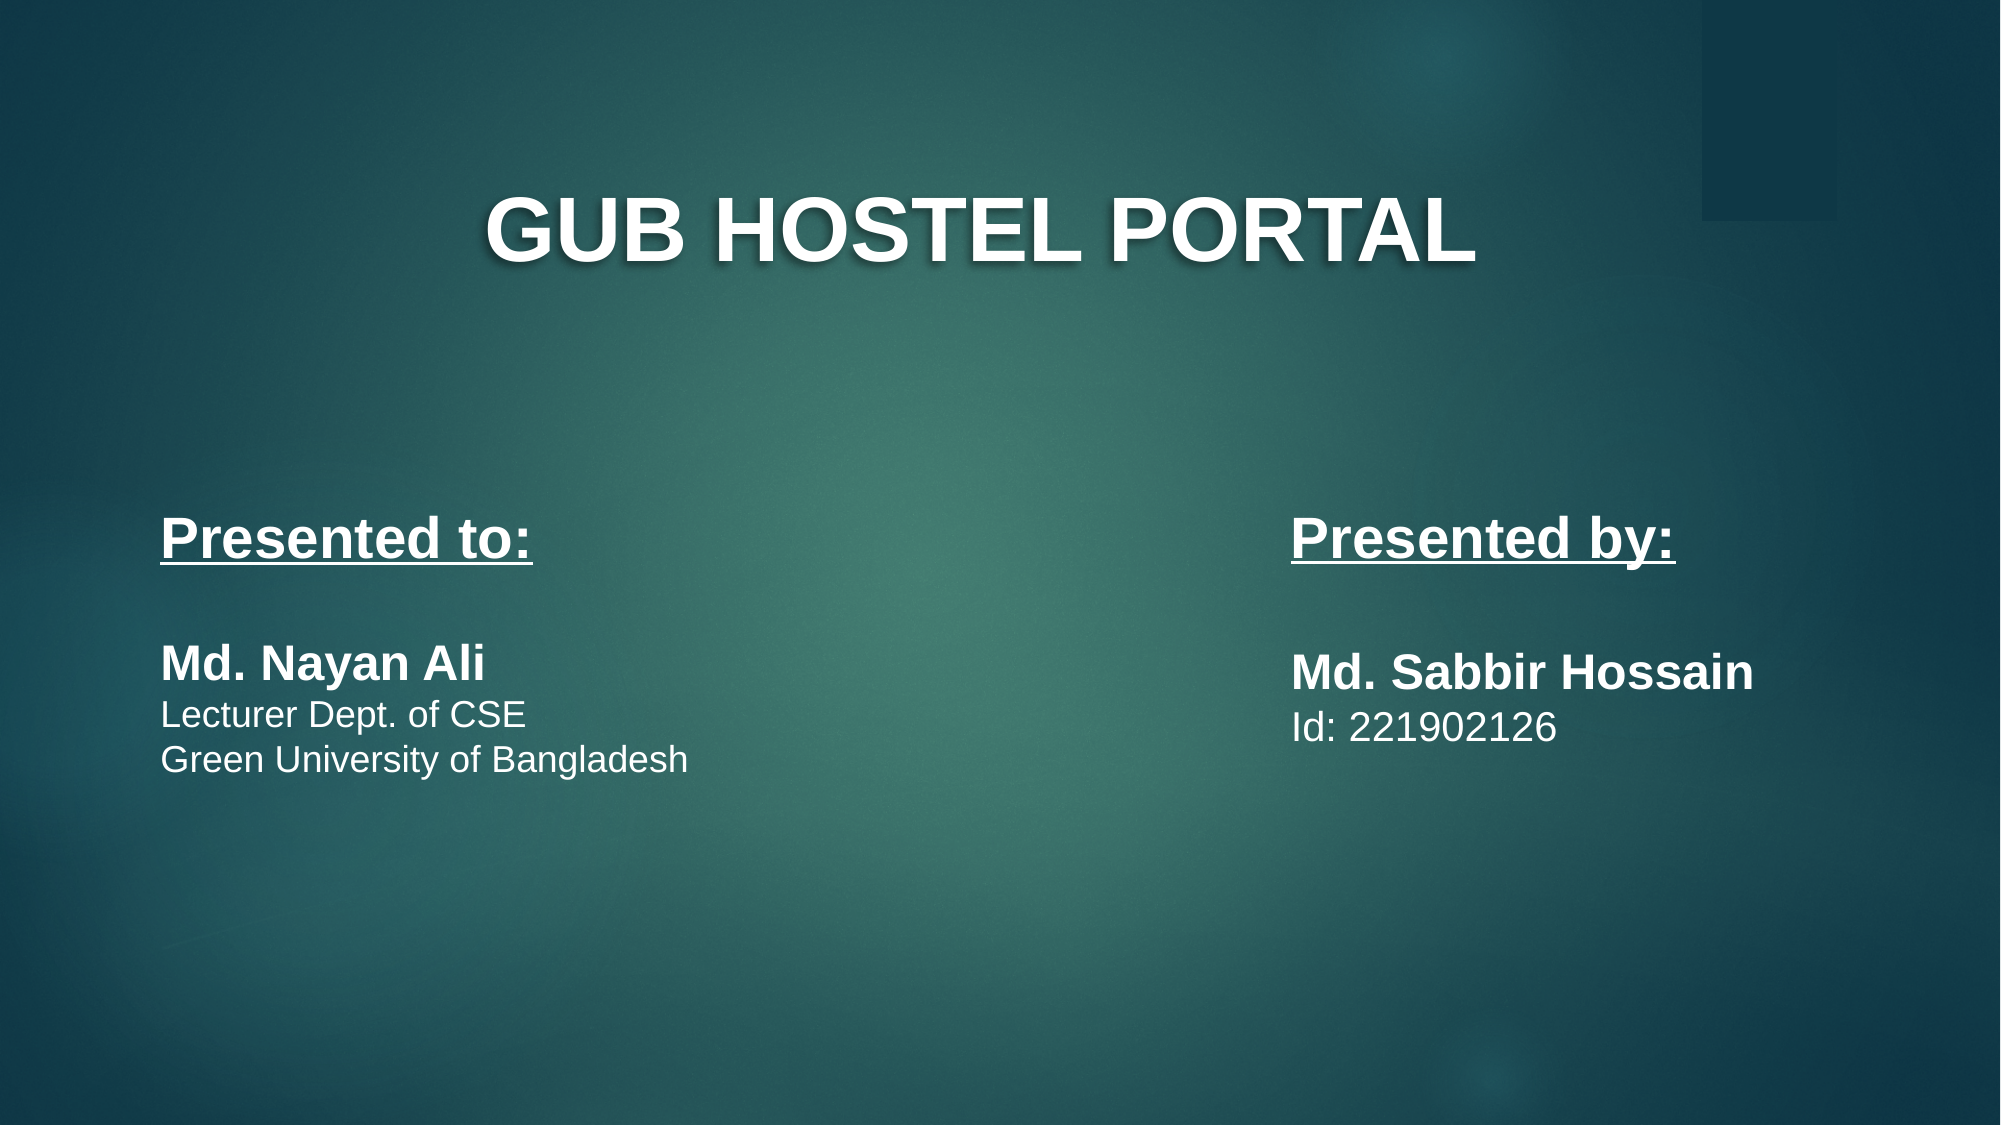

GUB HOSTEL PORTAL
Presented by:

Md. Sabbir Hossain
Id: 221902126
Presented to:

Md. Nayan Ali
Lecturer Dept. of CSE
Green University of Bangladesh